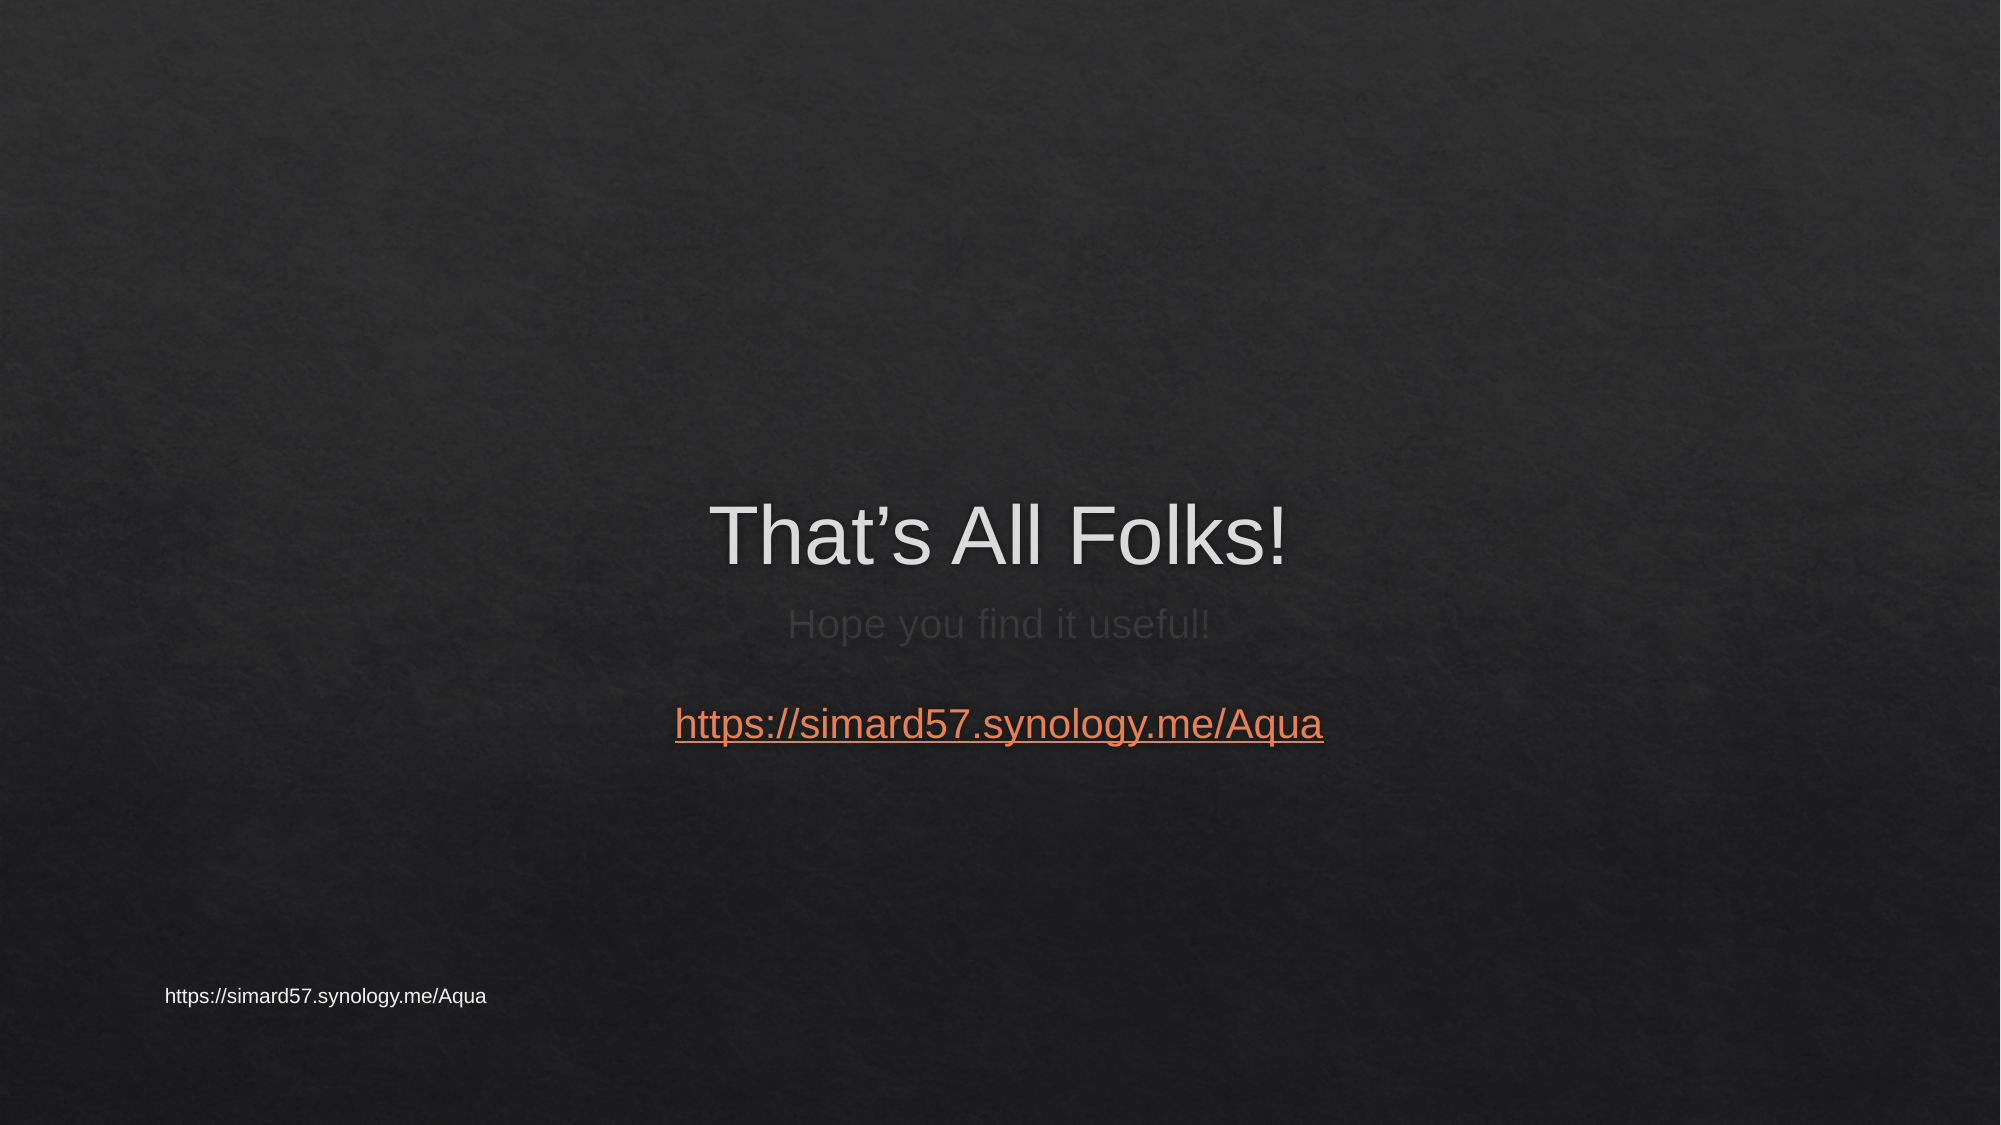

# That’s All Folks!
Hope you find it useful!
https://simard57.synology.me/Aqua

https://simard57.synology.me/Aqua